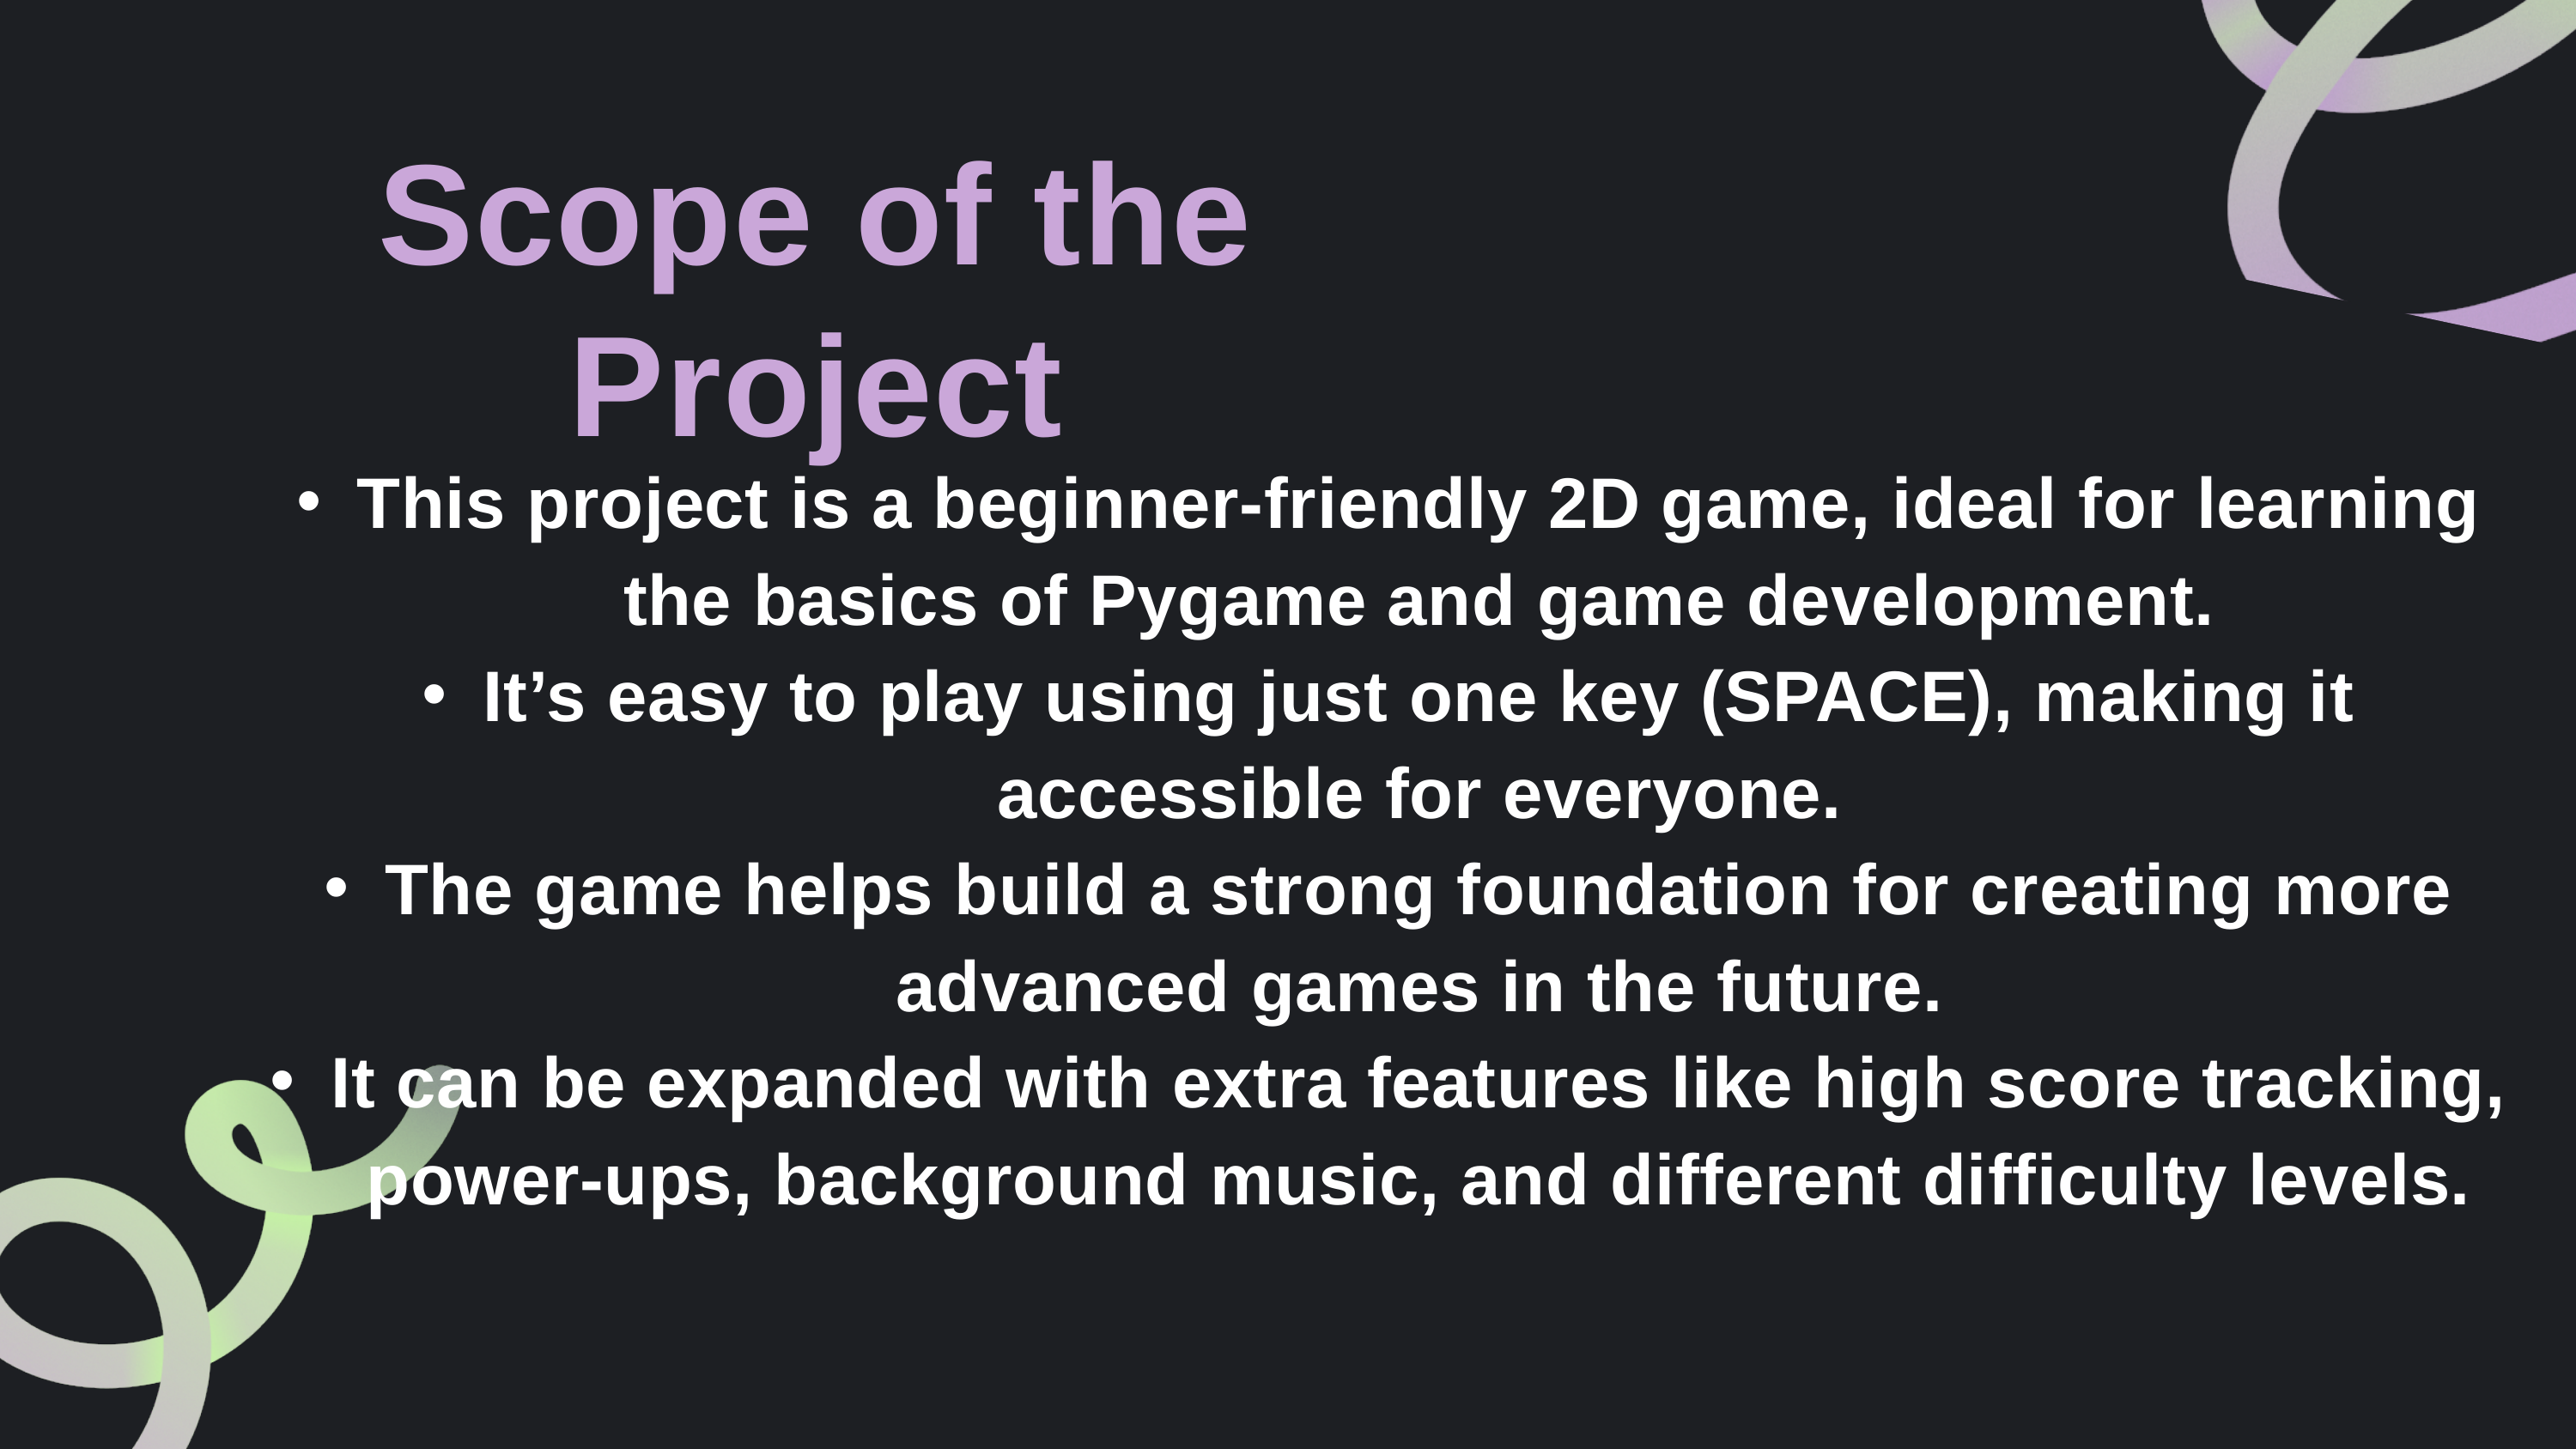

Scope of the Project

This project is a beginner-friendly 2D game, ideal for learning the basics of Pygame and game development.
It’s easy to play using just one key (SPACE), making it accessible for everyone.
The game helps build a strong foundation for creating more advanced games in the future.
It can be expanded with extra features like high score tracking, power-ups, background music, and different difficulty levels.